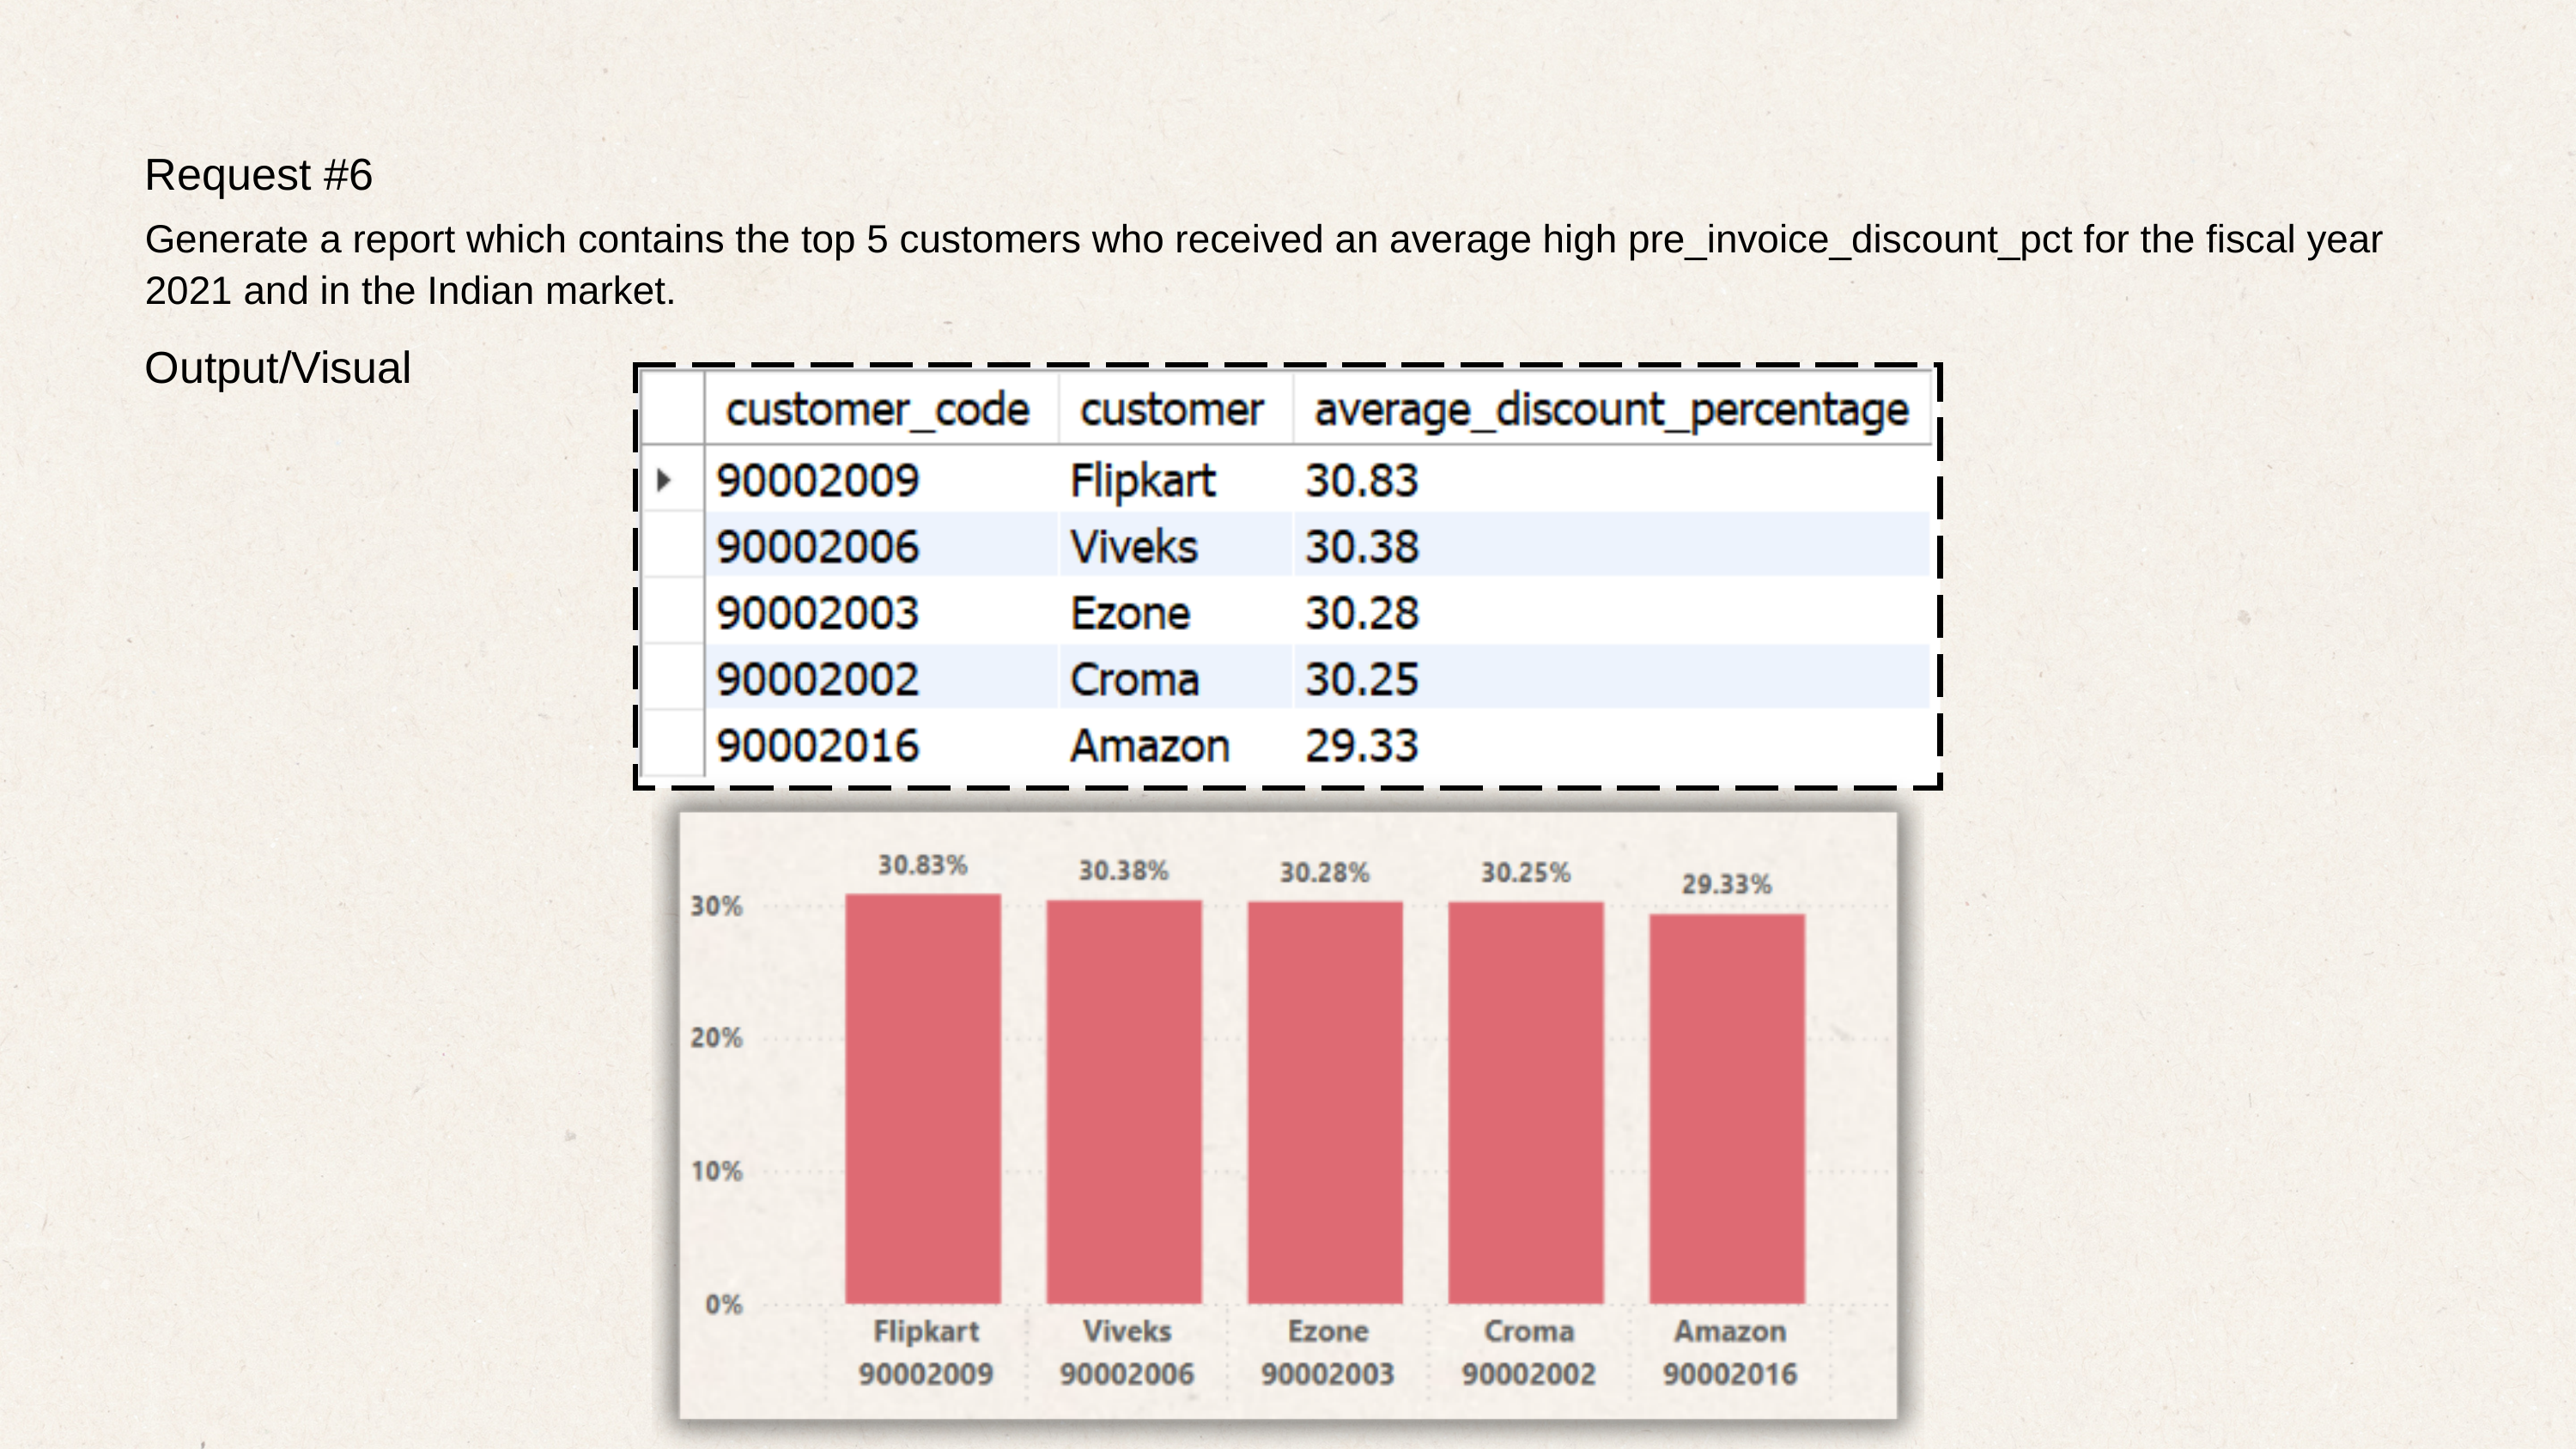

Request #6
Generate a report which contains the top 5 customers who received an average high pre_invoice_discount_pct for the fiscal year 2021 and in the Indian market.
Output/Visual